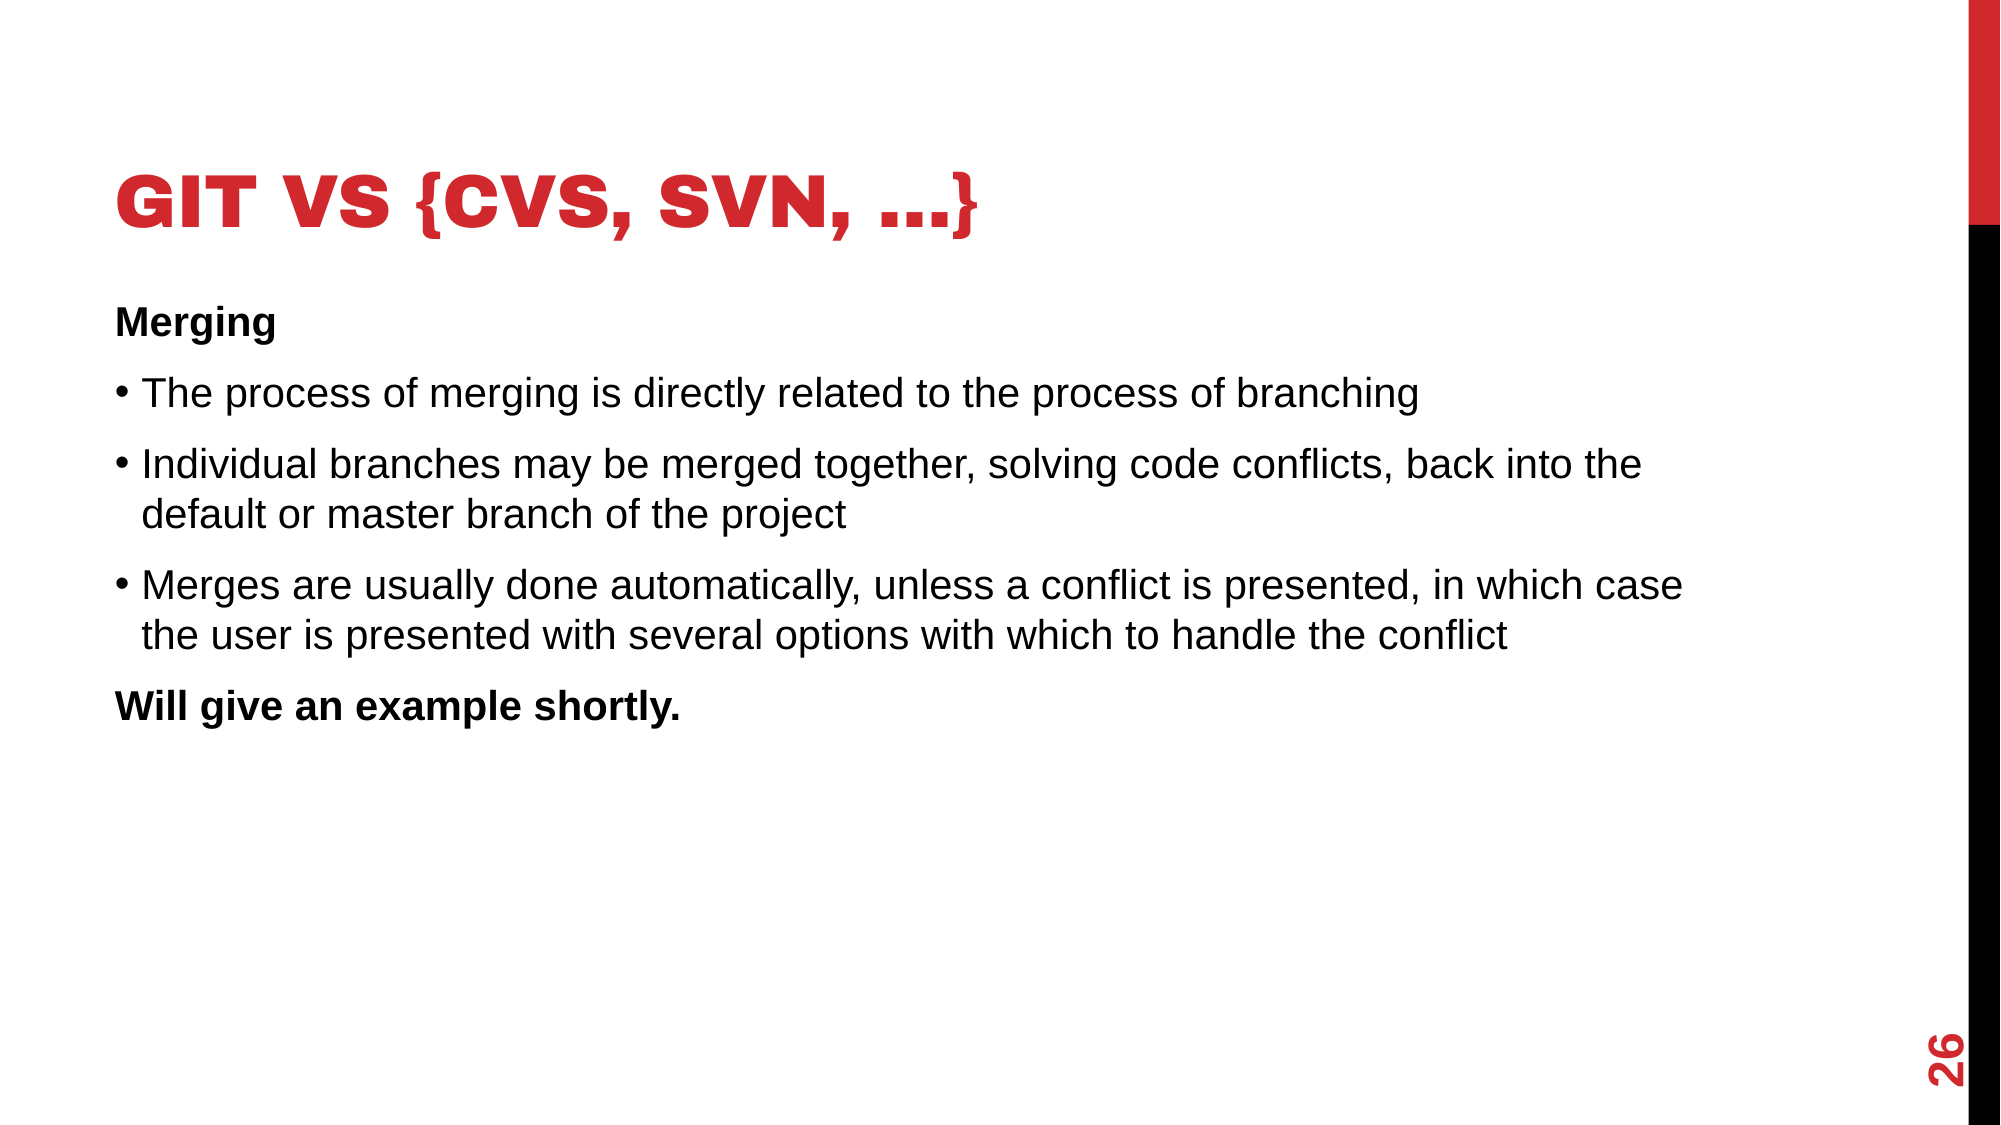

# Git vs {CVS, SVN, …}
Merging
The process of merging is directly related to the process of branching
Individual branches may be merged together, solving code conflicts, back into the default or master branch of the project
Merges are usually done automatically, unless a conflict is presented, in which case the user is presented with several options with which to handle the conflict
Will give an example shortly.
26